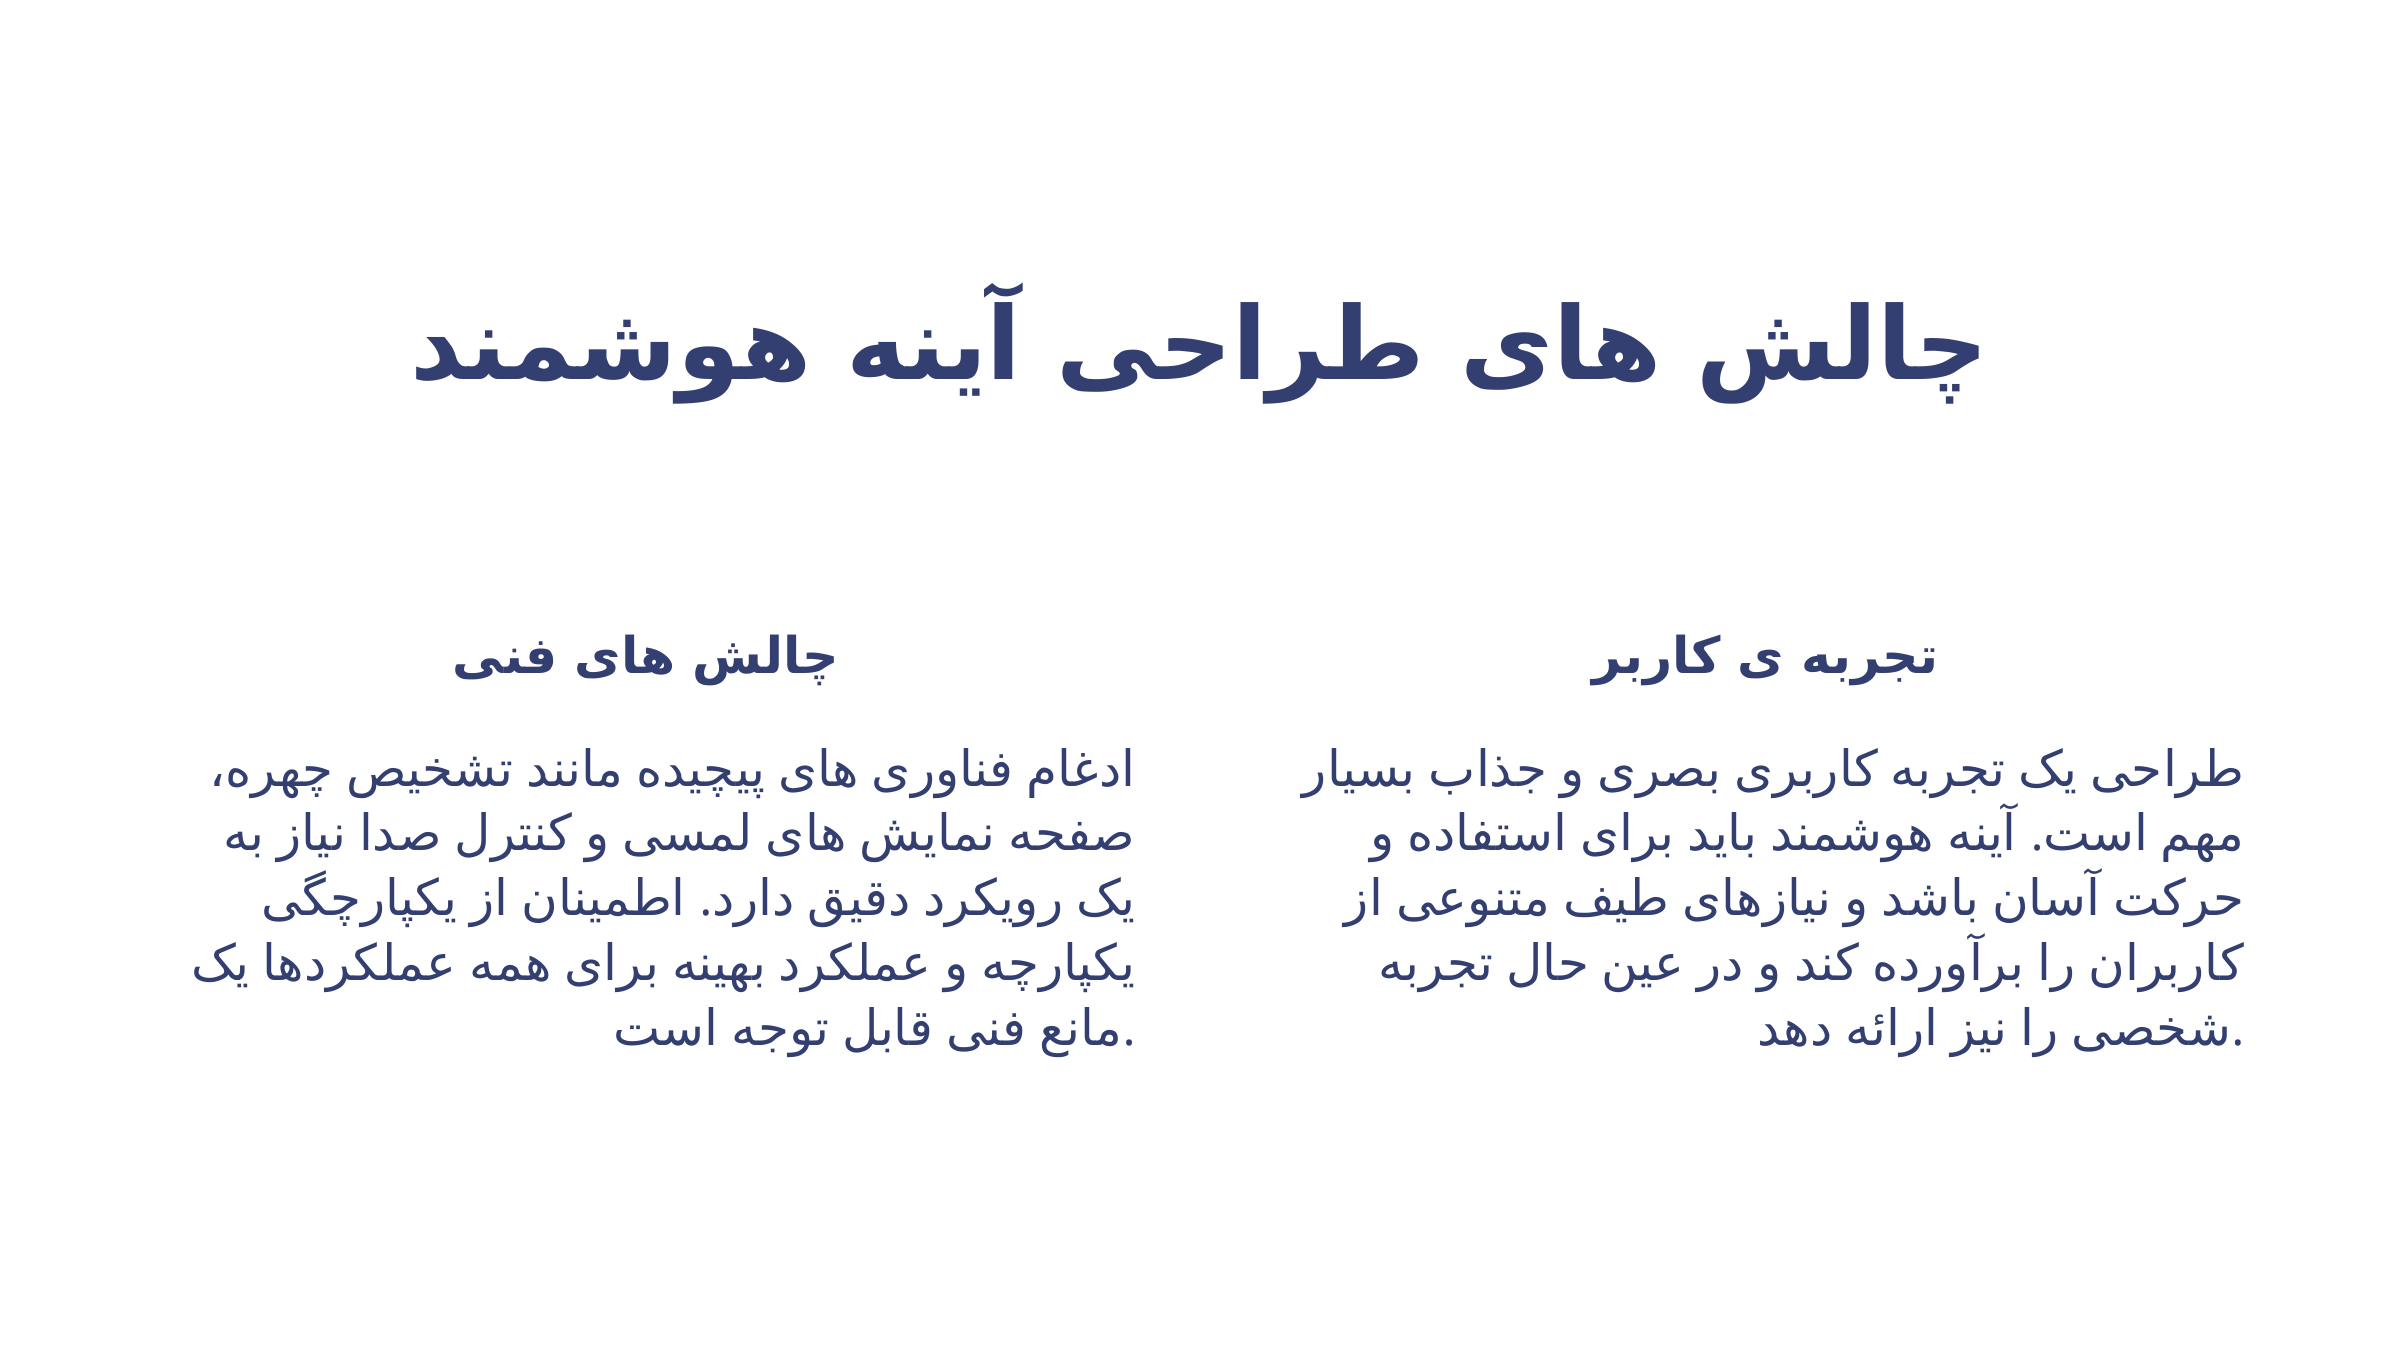

چالش های طراحی آینه هوشمند
چالش های فنی
تجربه ی کاربر
ادغام فناوری های پیچیده مانند تشخیص چهره، صفحه نمایش های لمسی و کنترل صدا نیاز به یک رویکرد دقیق دارد. اطمینان از یکپارچگی یکپارچه و عملکرد بهینه برای همه عملکردها یک مانع فنی قابل توجه است.
طراحی یک تجربه کاربری بصری و جذاب بسیار مهم است. آینه هوشمند باید برای استفاده و حرکت آسان باشد و نیازهای طیف متنوعی از کاربران را برآورده کند و در عین حال تجربه شخصی را نیز ارائه دهد.